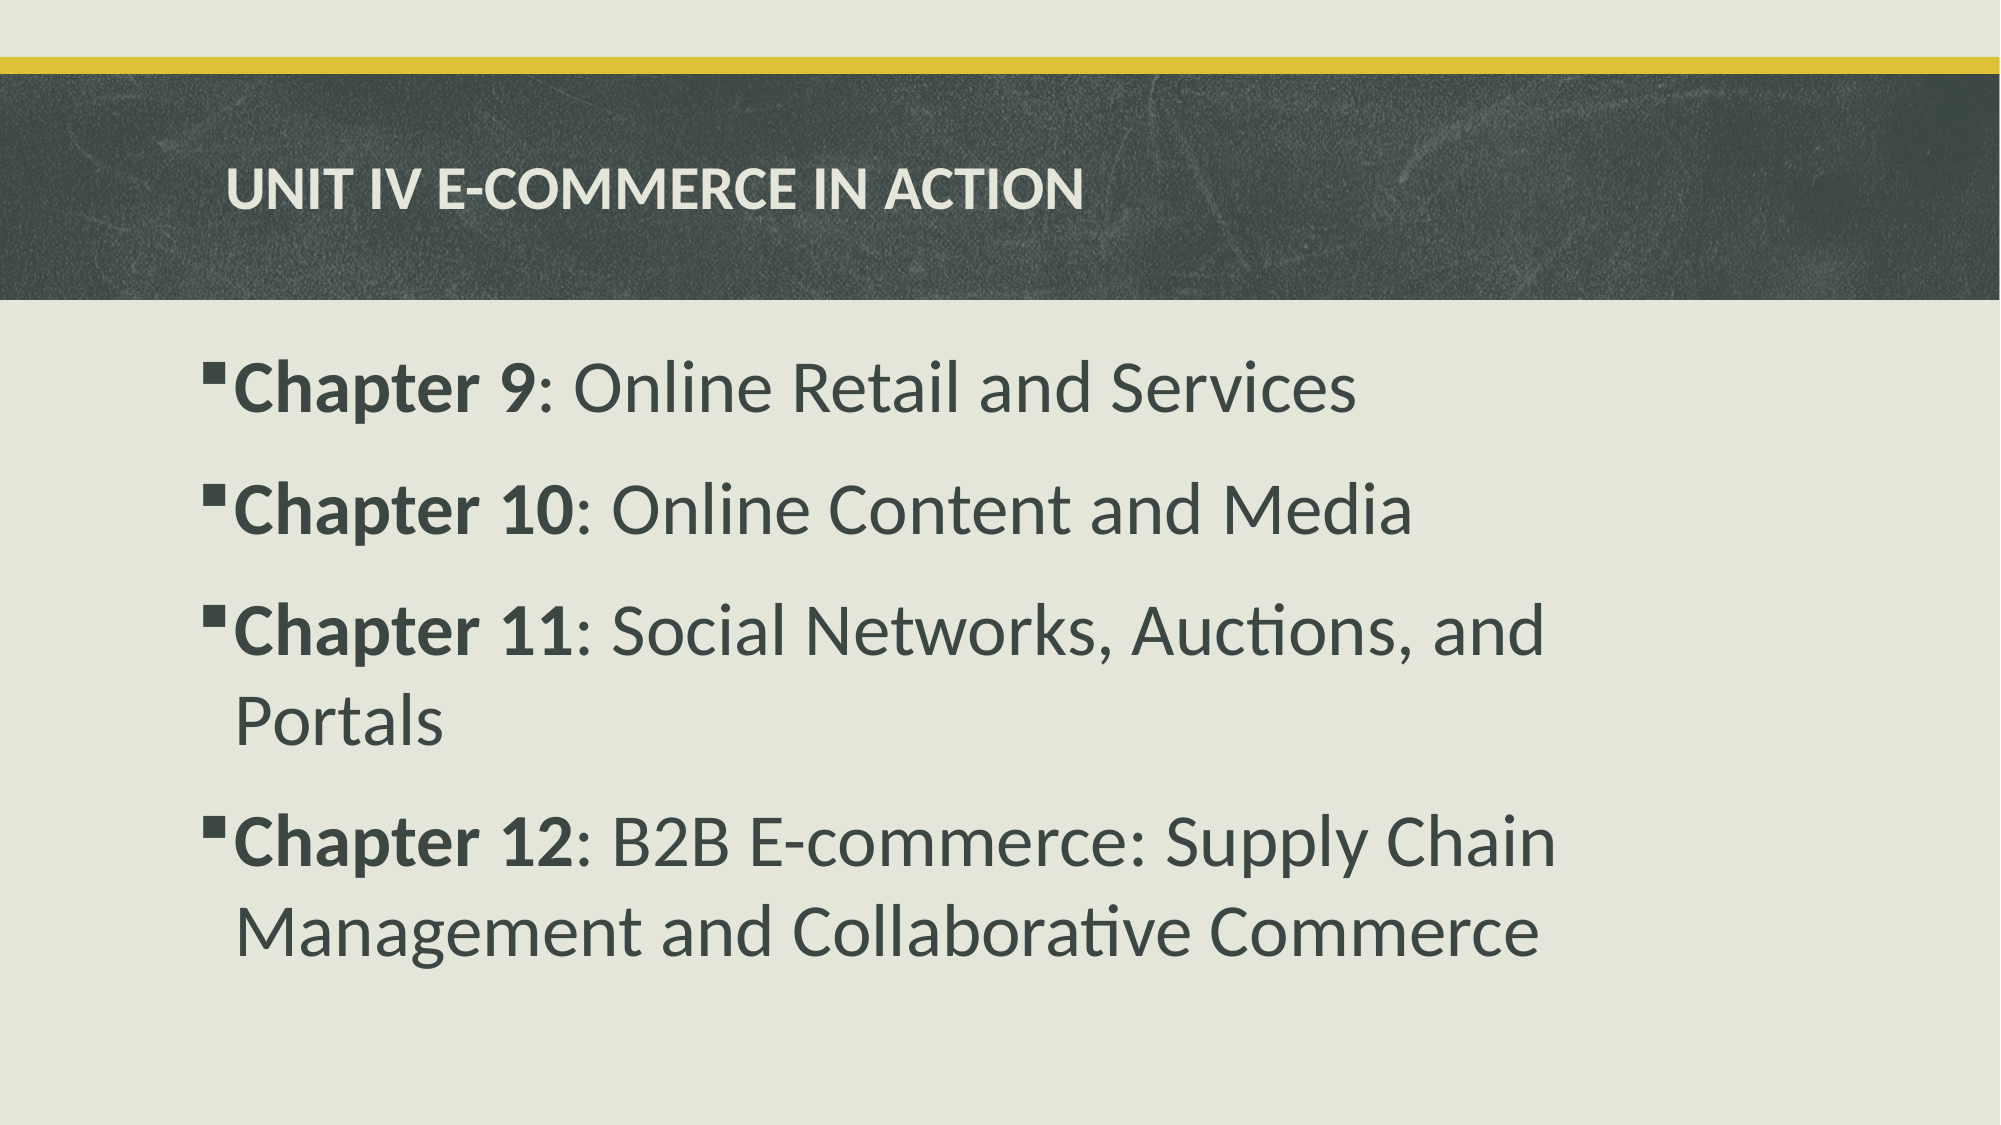

# UNIT IV E-COMMERCE IN ACTION
Chapter 9: Online Retail and Services
Chapter 10: Online Content and Media
Chapter 11: Social Networks, Auctions, and Portals
Chapter 12: B2B E-commerce: Supply Chain Management and Collaborative Commerce